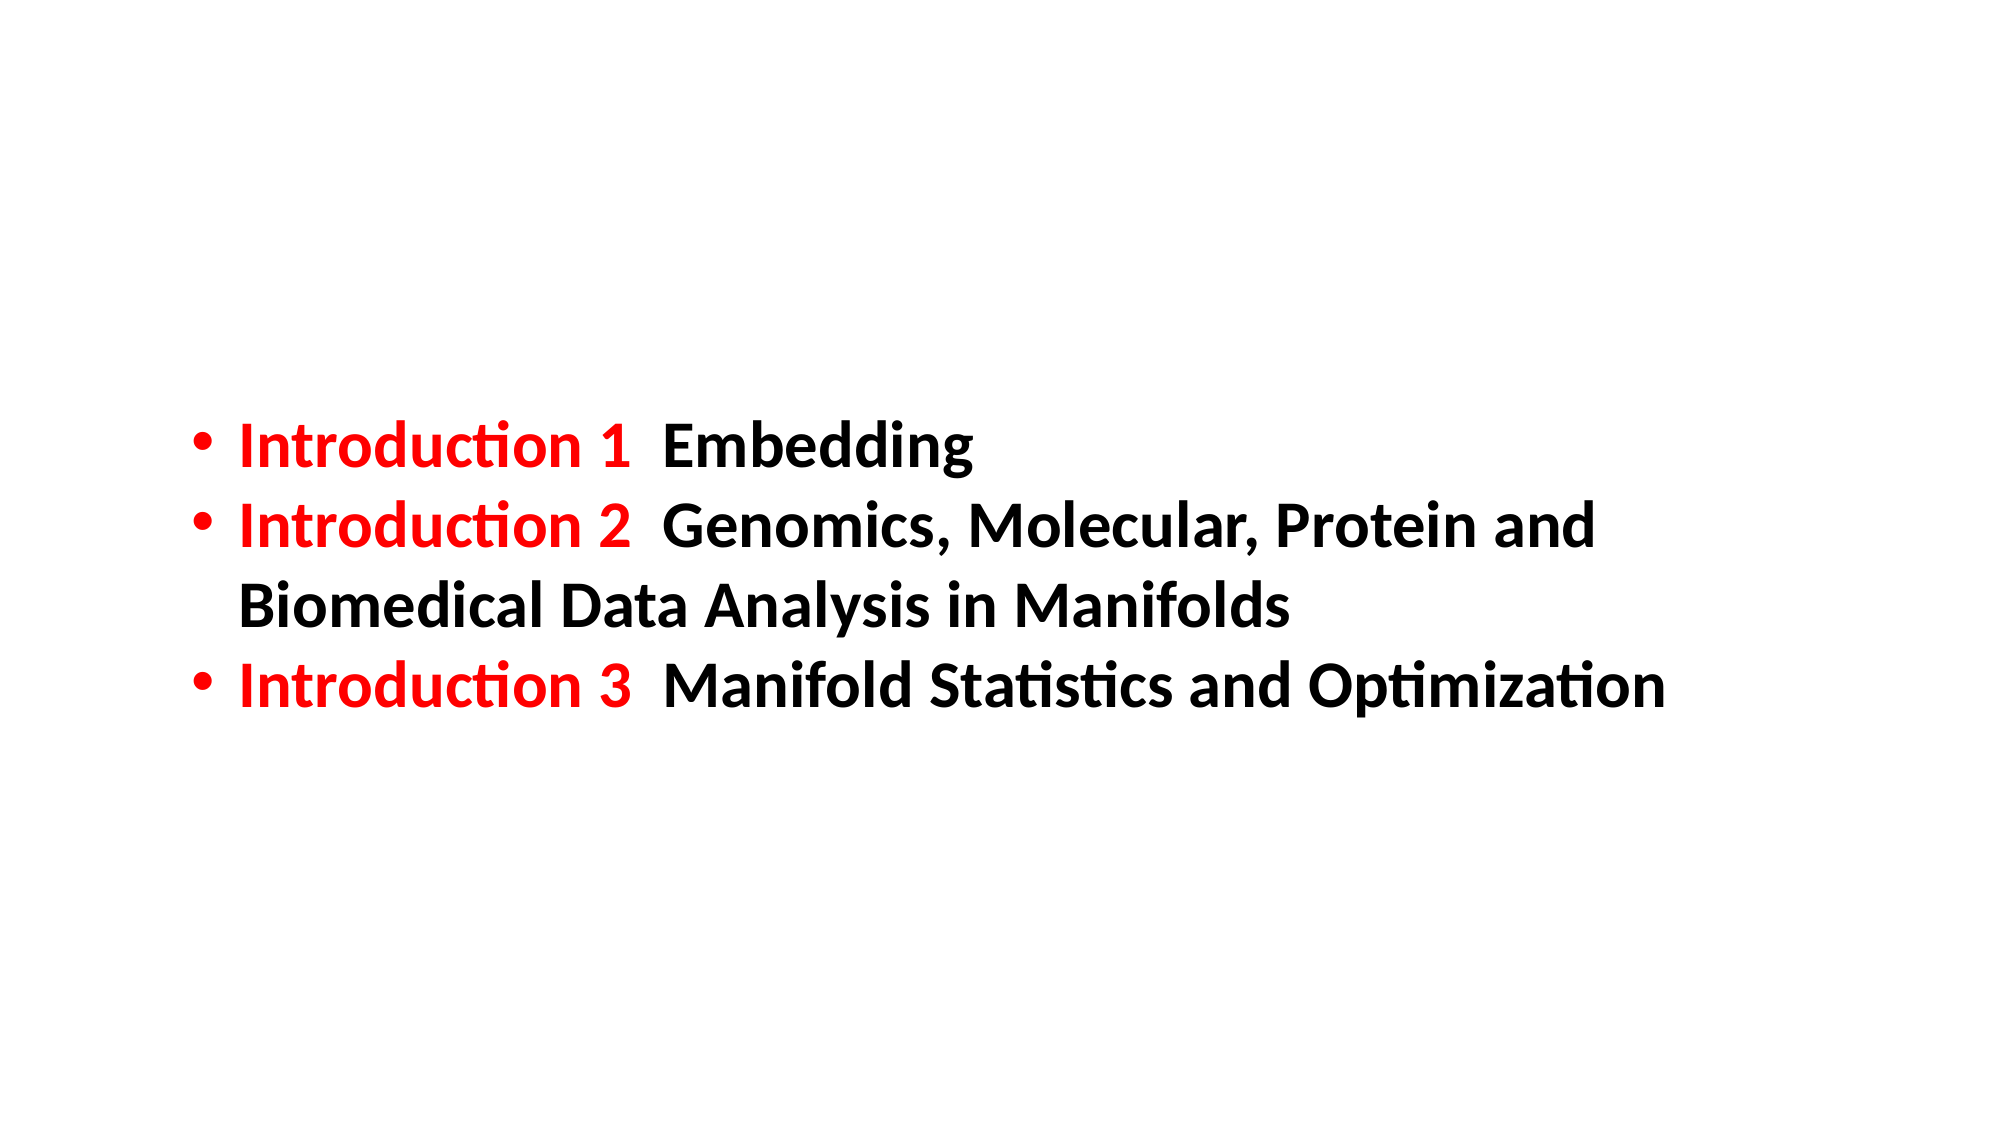

Introduction 1  Embedding
Introduction 2  Genomics, Molecular, Protein and Biomedical Data Analysis in Manifolds
Introduction 3  Manifold Statistics and Optimization